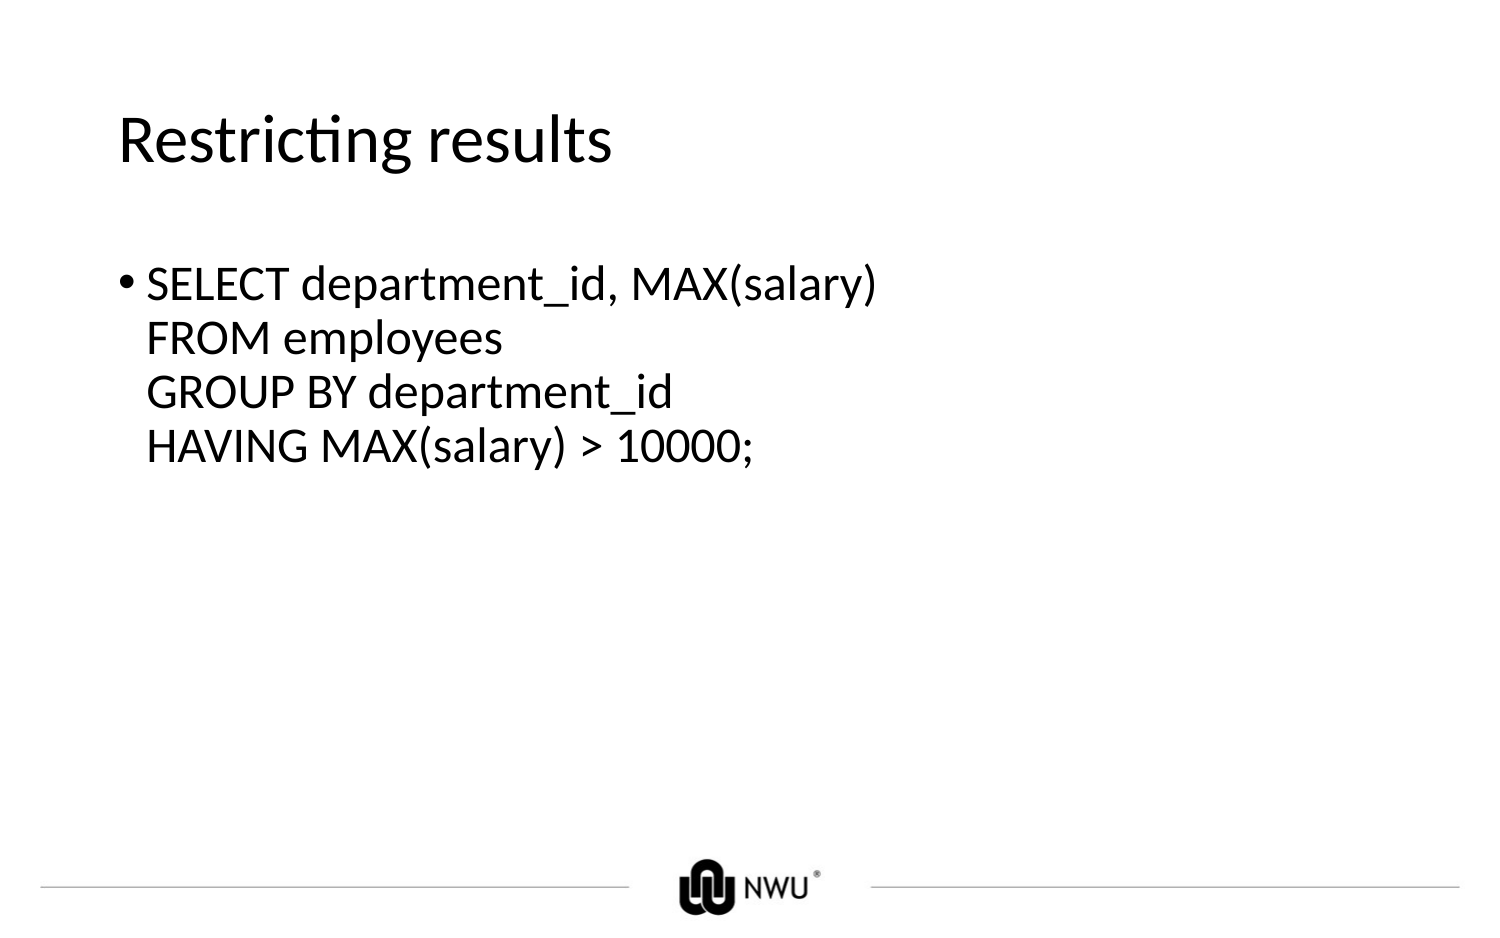

# Restricting results
SELECT department_id, MAX(salary)
FROM employees
GROUP BY department_id
HAVING MAX(salary) > 10000;